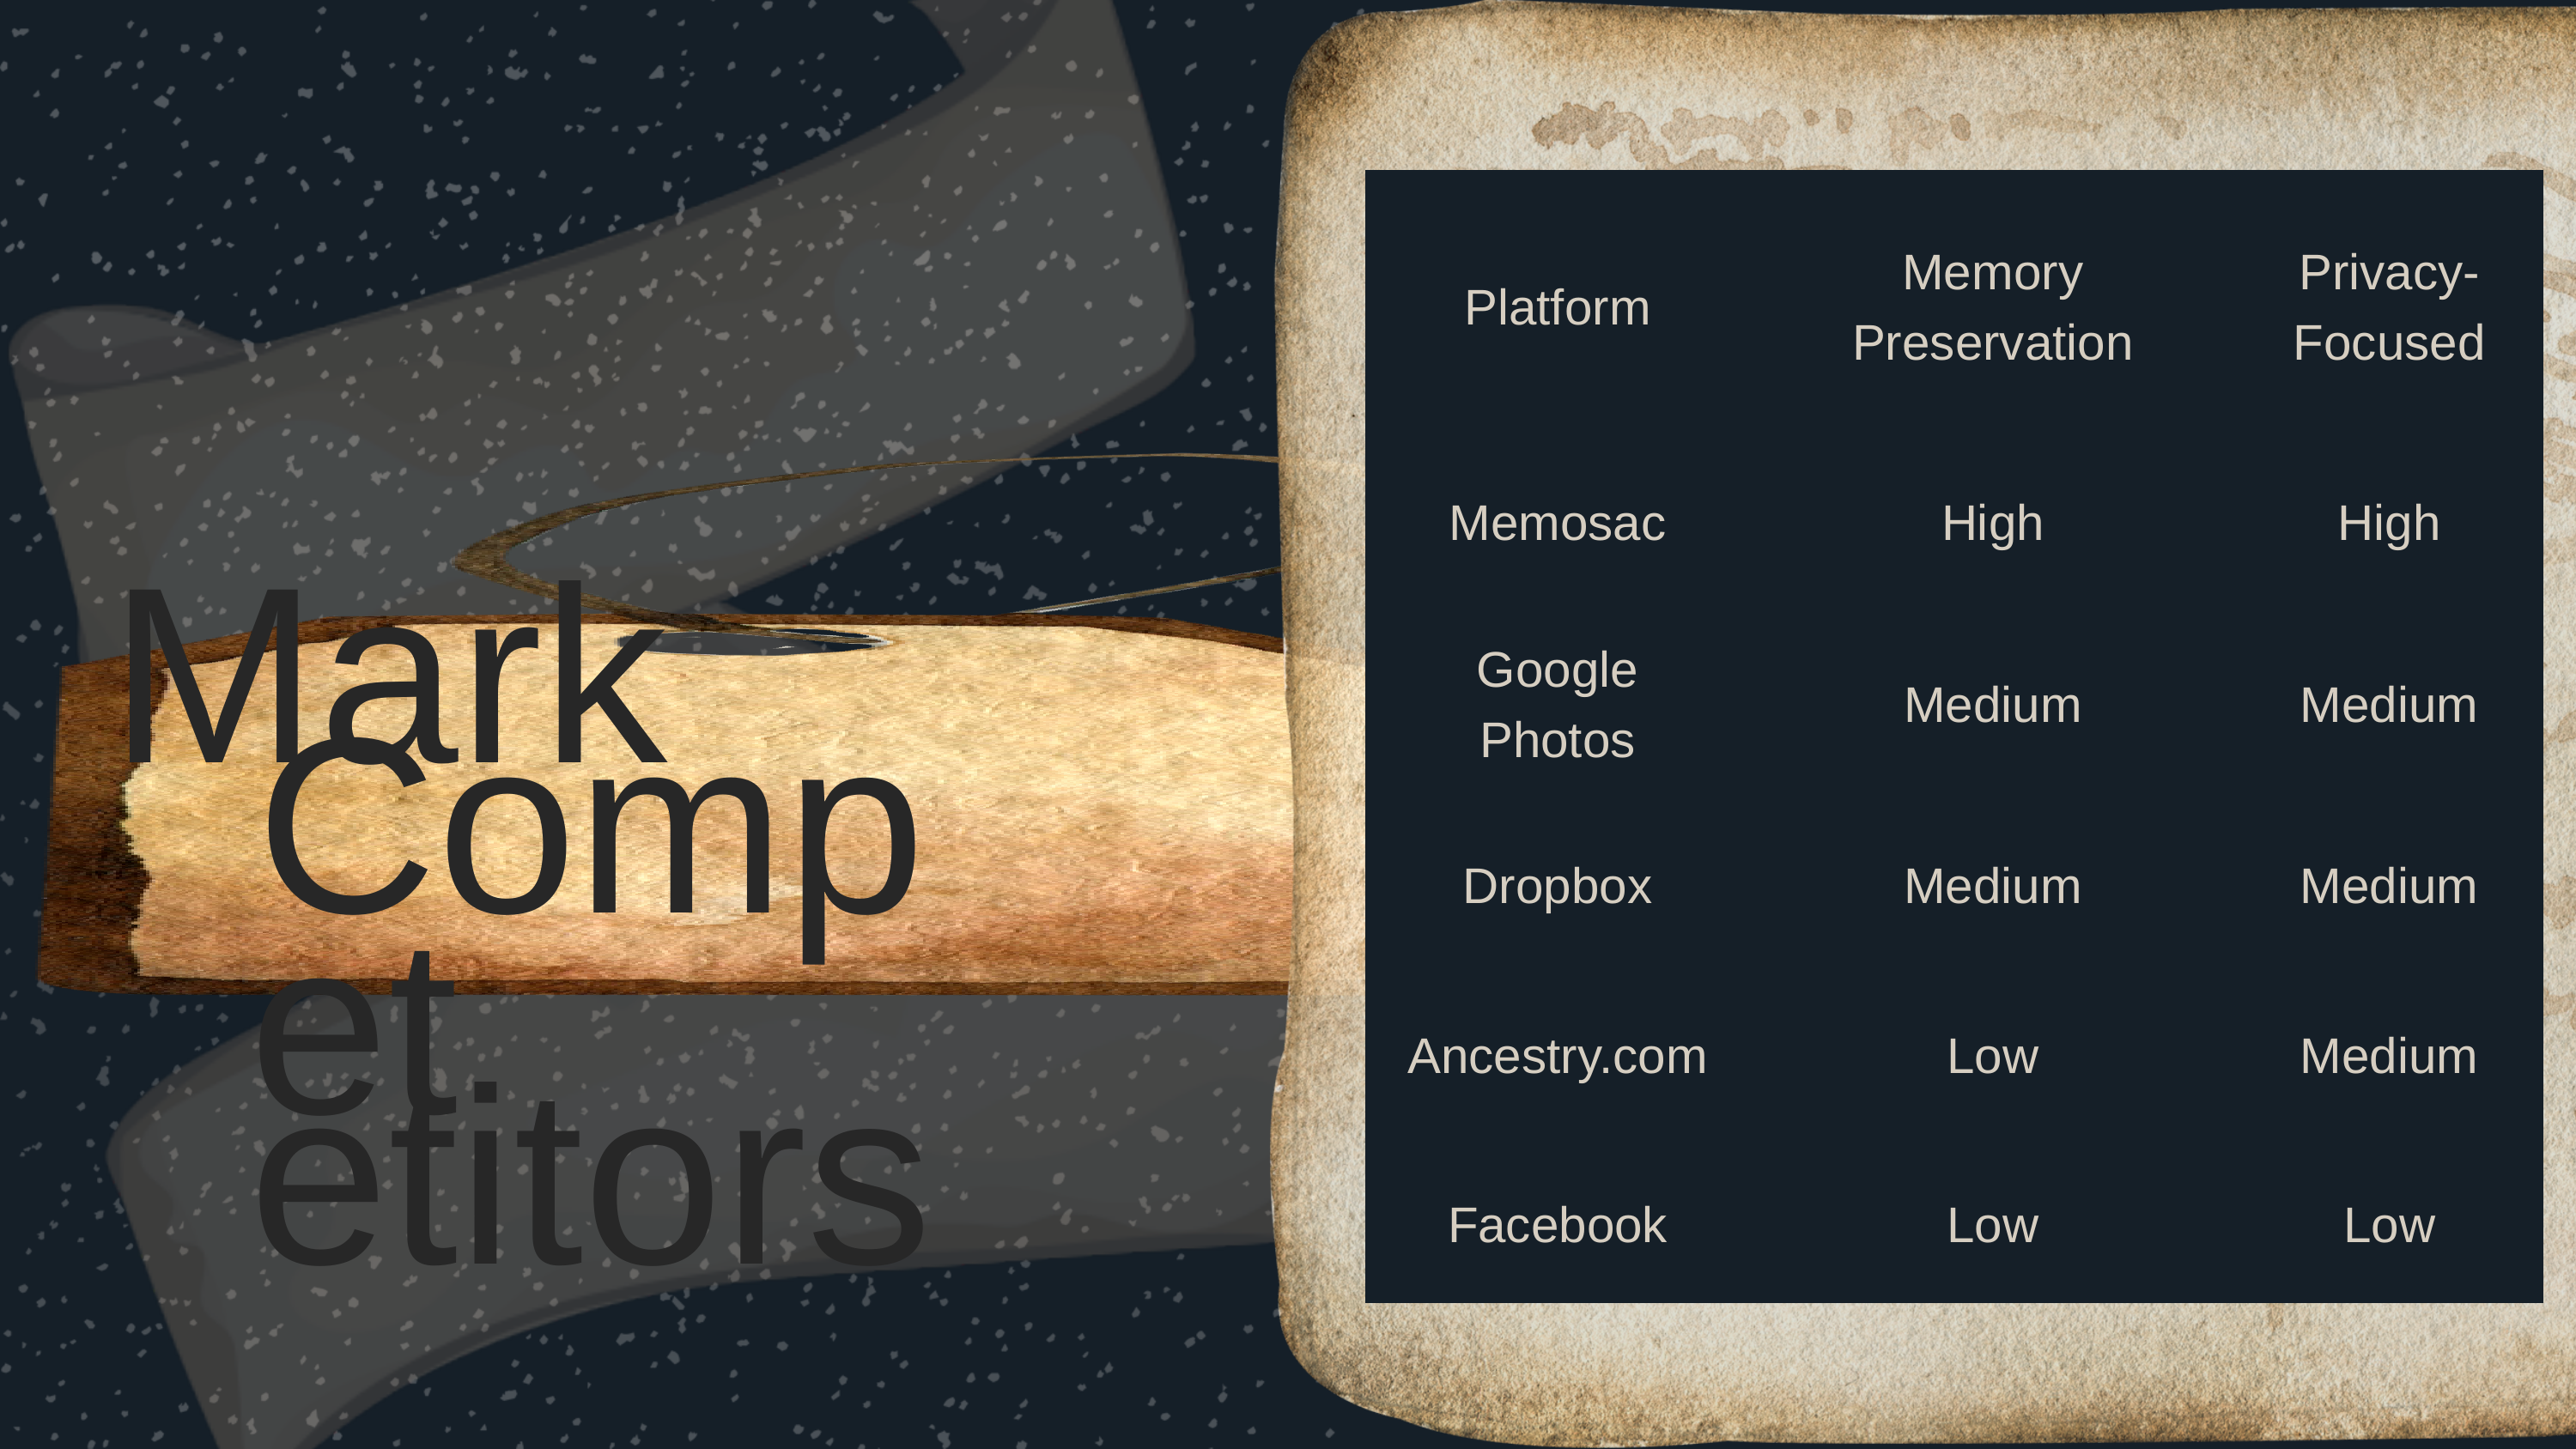

| Platform | Memory Preservation | Privacy-Focused |
| --- | --- | --- |
| Memosac | High | High |
| Google Photos | Medium | Medium |
| Dropbox | Medium | Medium |
| Ancestry.com | Low | Medium |
| Facebook | Low | Low |
Market
Competitors